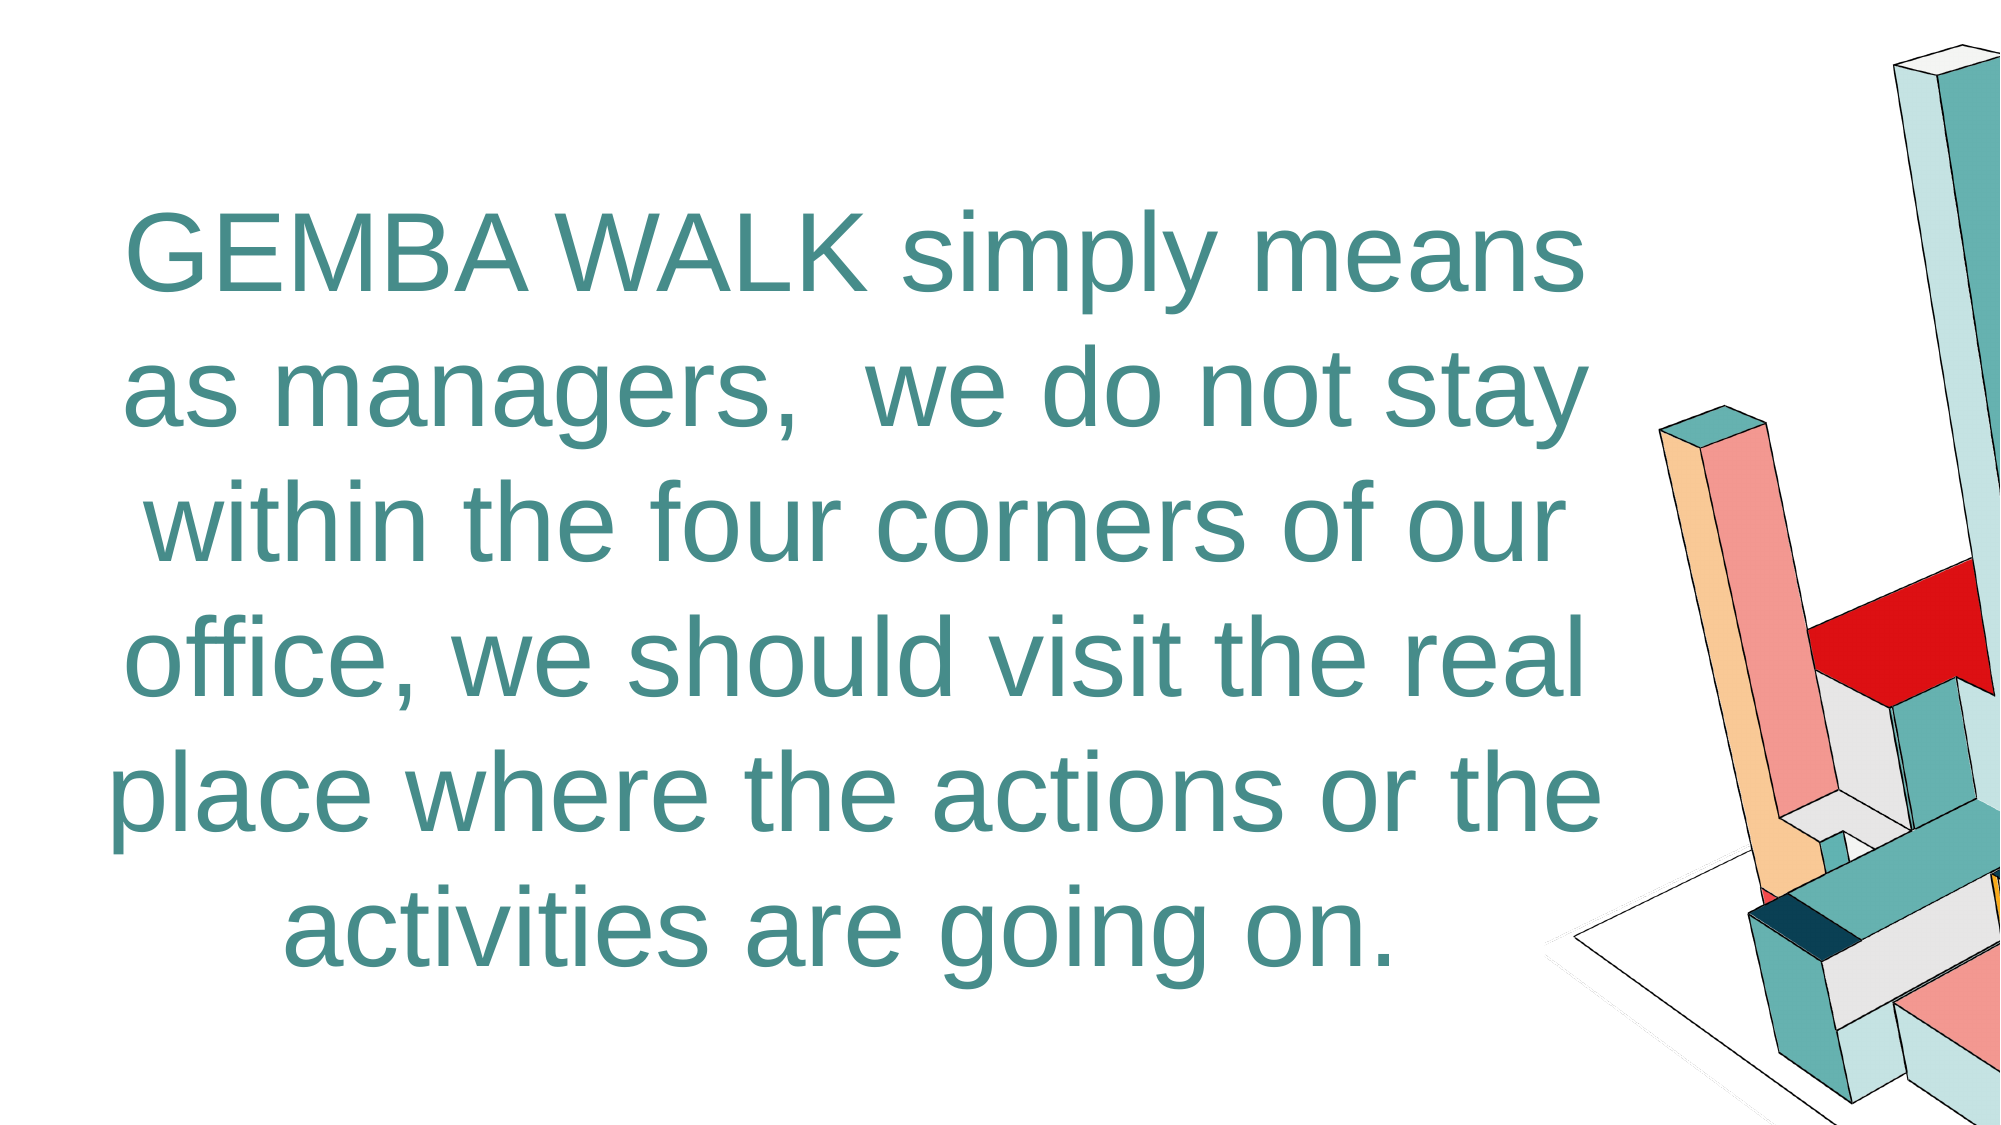

GEMBA WALK simply means
as managers,  we do not stay
within the four corners of our
office, we should visit the real
place where the actions or the
activities are going on.